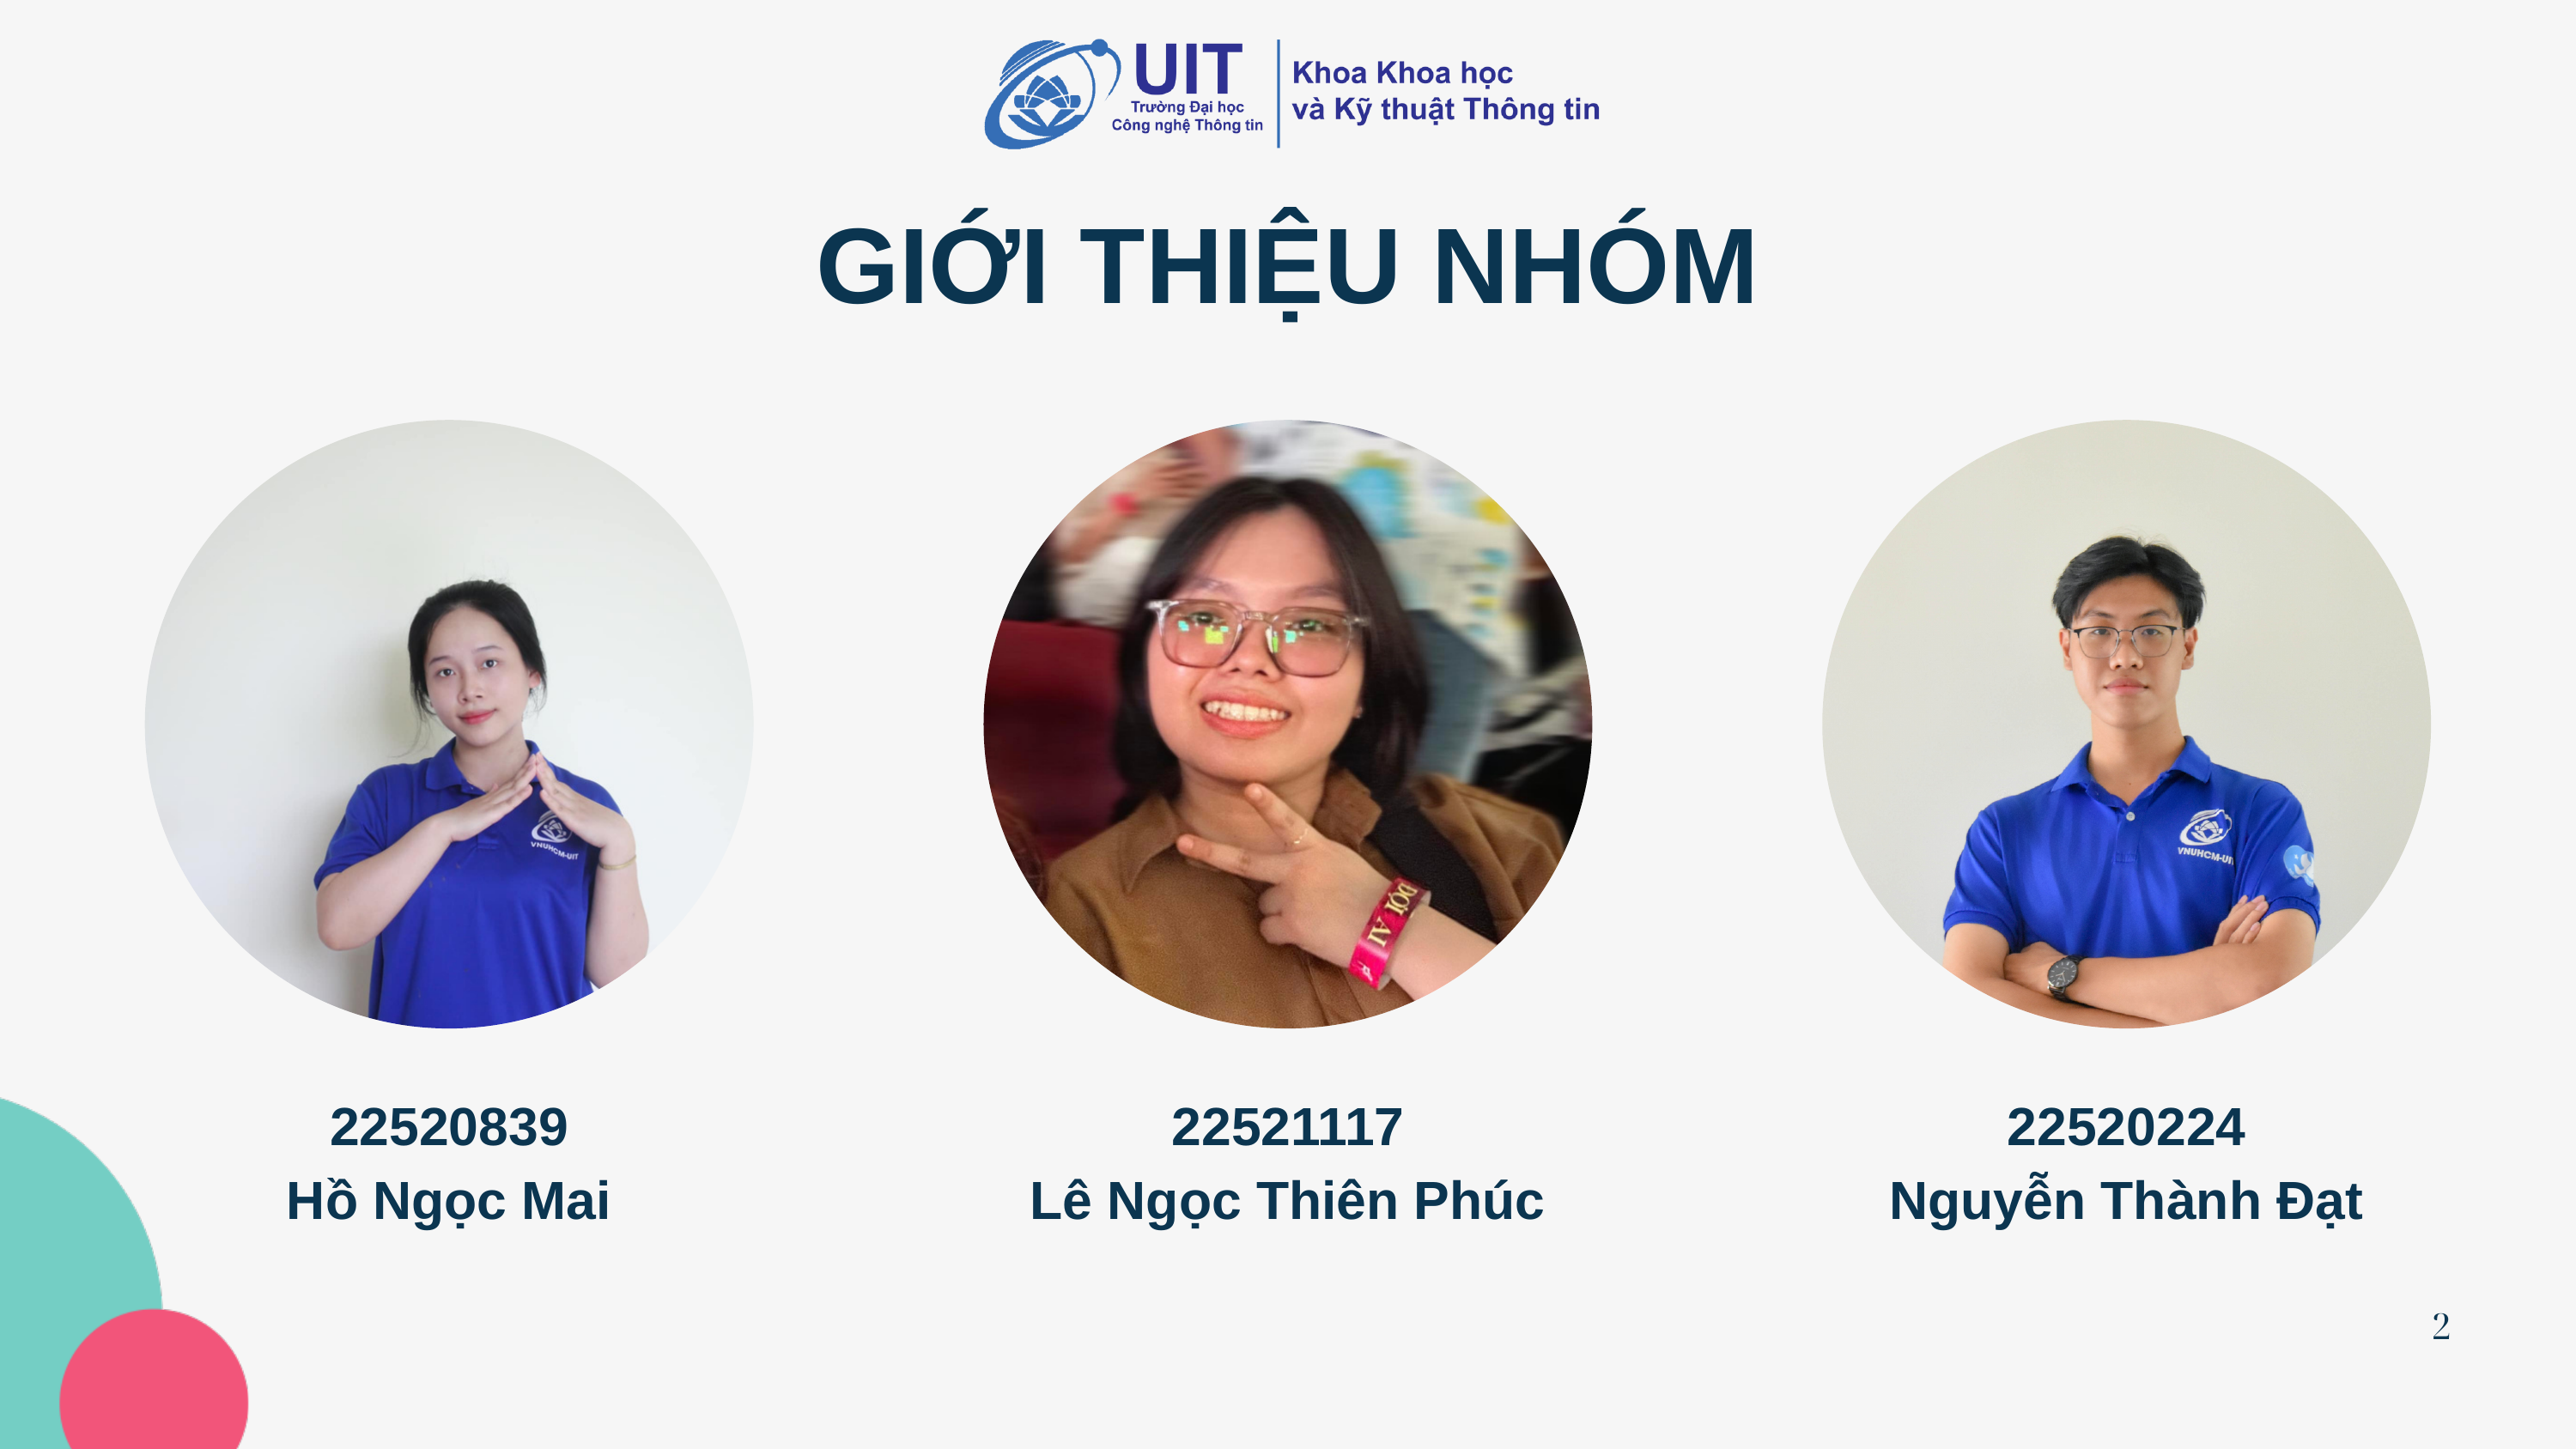

GIỚI THIỆU NHÓM

22520839
Hồ Ngọc Mai
22521117
Lê Ngọc Thiên Phúc
22520224
Nguyễn Thành Đạt

2